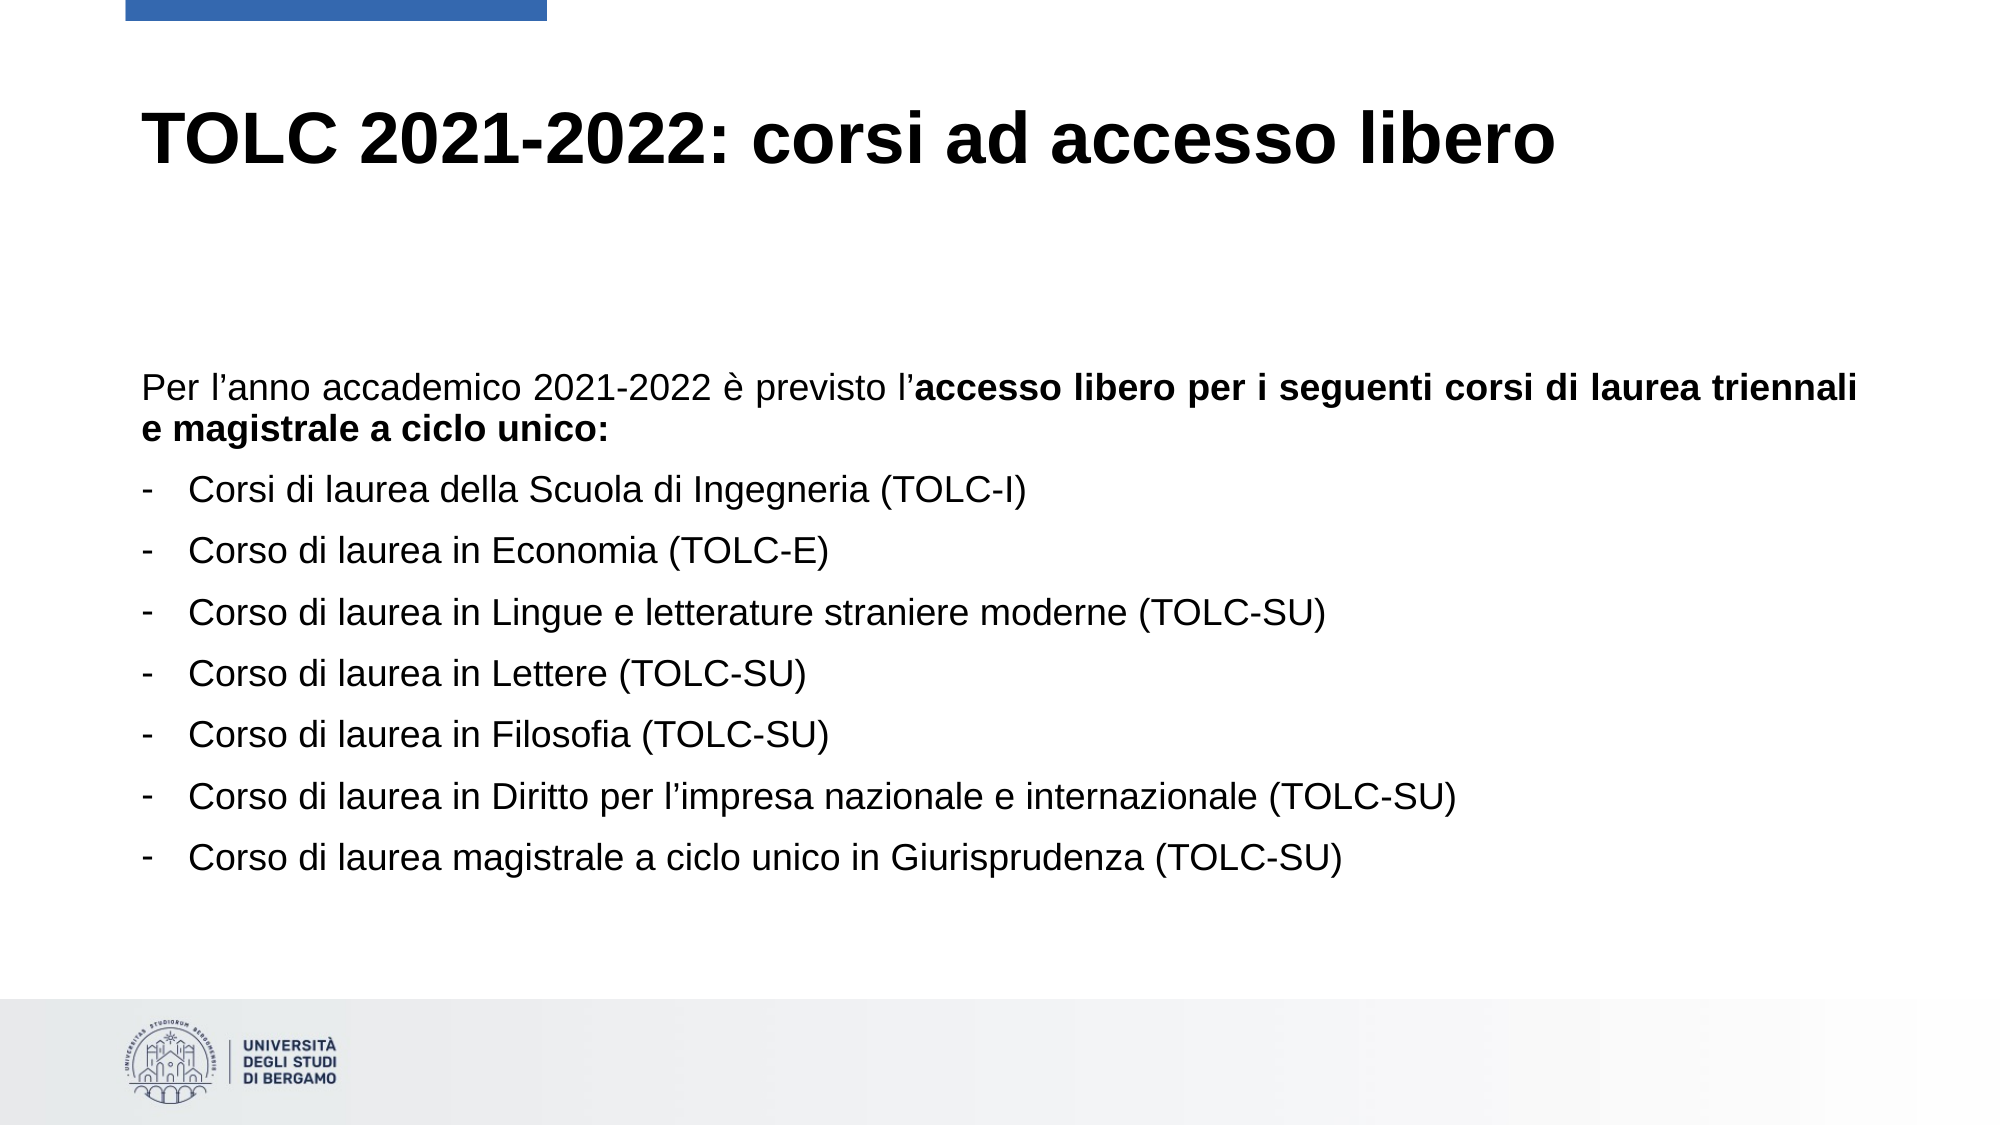

# TOLC 2021-2022: corsi ad accesso libero
Per l’anno accademico 2021-2022 è previsto l’accesso libero per i seguenti corsi di laurea triennali e magistrale a ciclo unico:
Corsi di laurea della Scuola di Ingegneria (TOLC-I)
Corso di laurea in Economia (TOLC-E)
Corso di laurea in Lingue e letterature straniere moderne (TOLC-SU)
Corso di laurea in Lettere (TOLC-SU)
Corso di laurea in Filosofia (TOLC-SU)
Corso di laurea in Diritto per l’impresa nazionale e internazionale (TOLC-SU)
Corso di laurea magistrale a ciclo unico in Giurisprudenza (TOLC-SU)